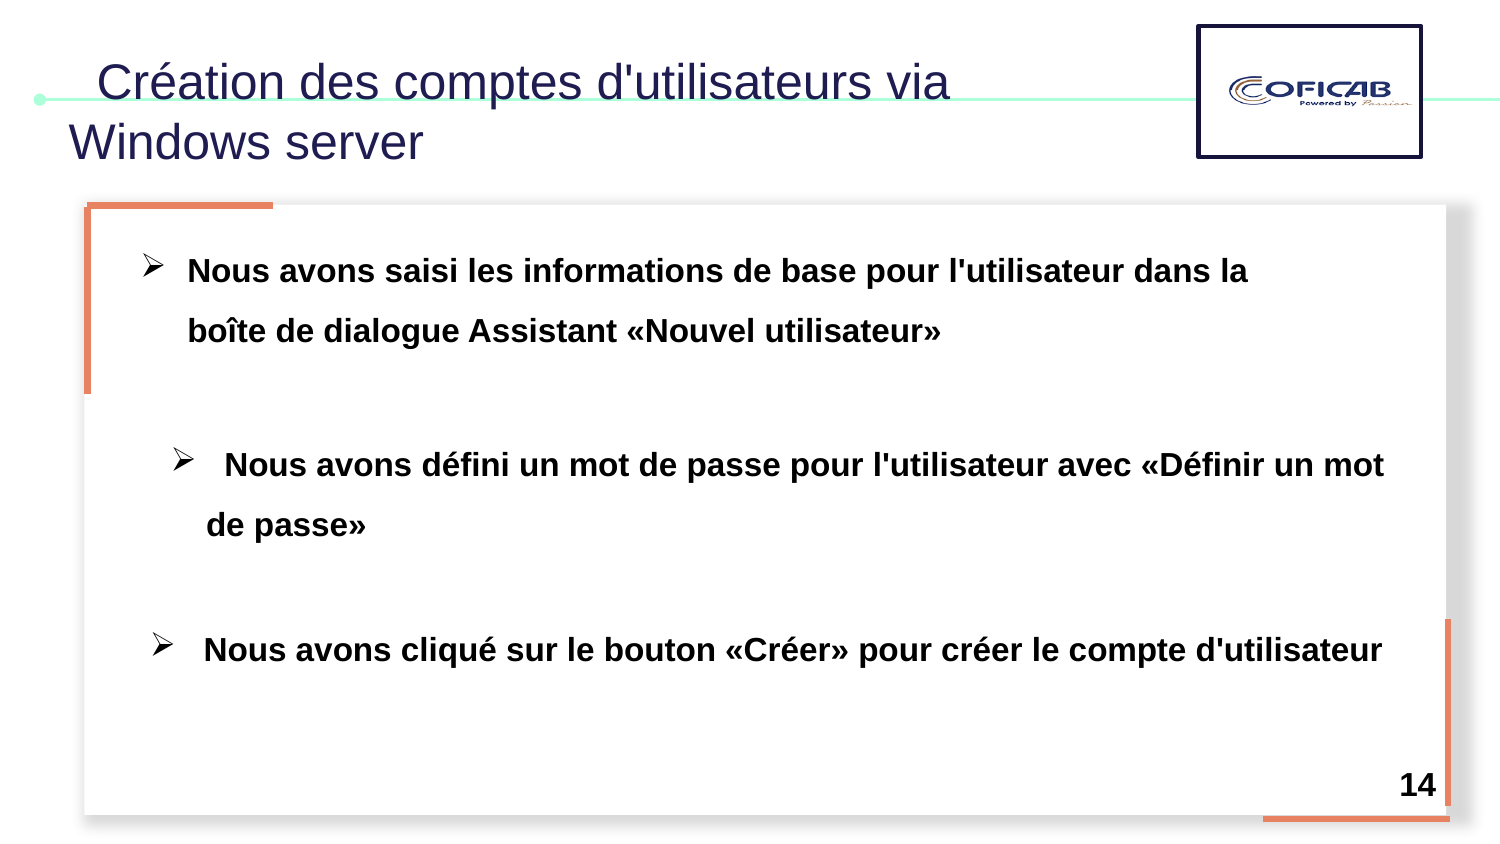

# Création des comptes d'utilisateurs via       Windows server

Nous avons saisi les informations de base pour l'utilisateur dans la boîte de dialogue Assistant «Nouvel utilisateur»

  Nous avons défini un mot de passe pour l'utilisateur avec «Définir un mot de passe»
  Nous avons cliqué sur le bouton «Créer» pour créer le compte d'utilisateur
14